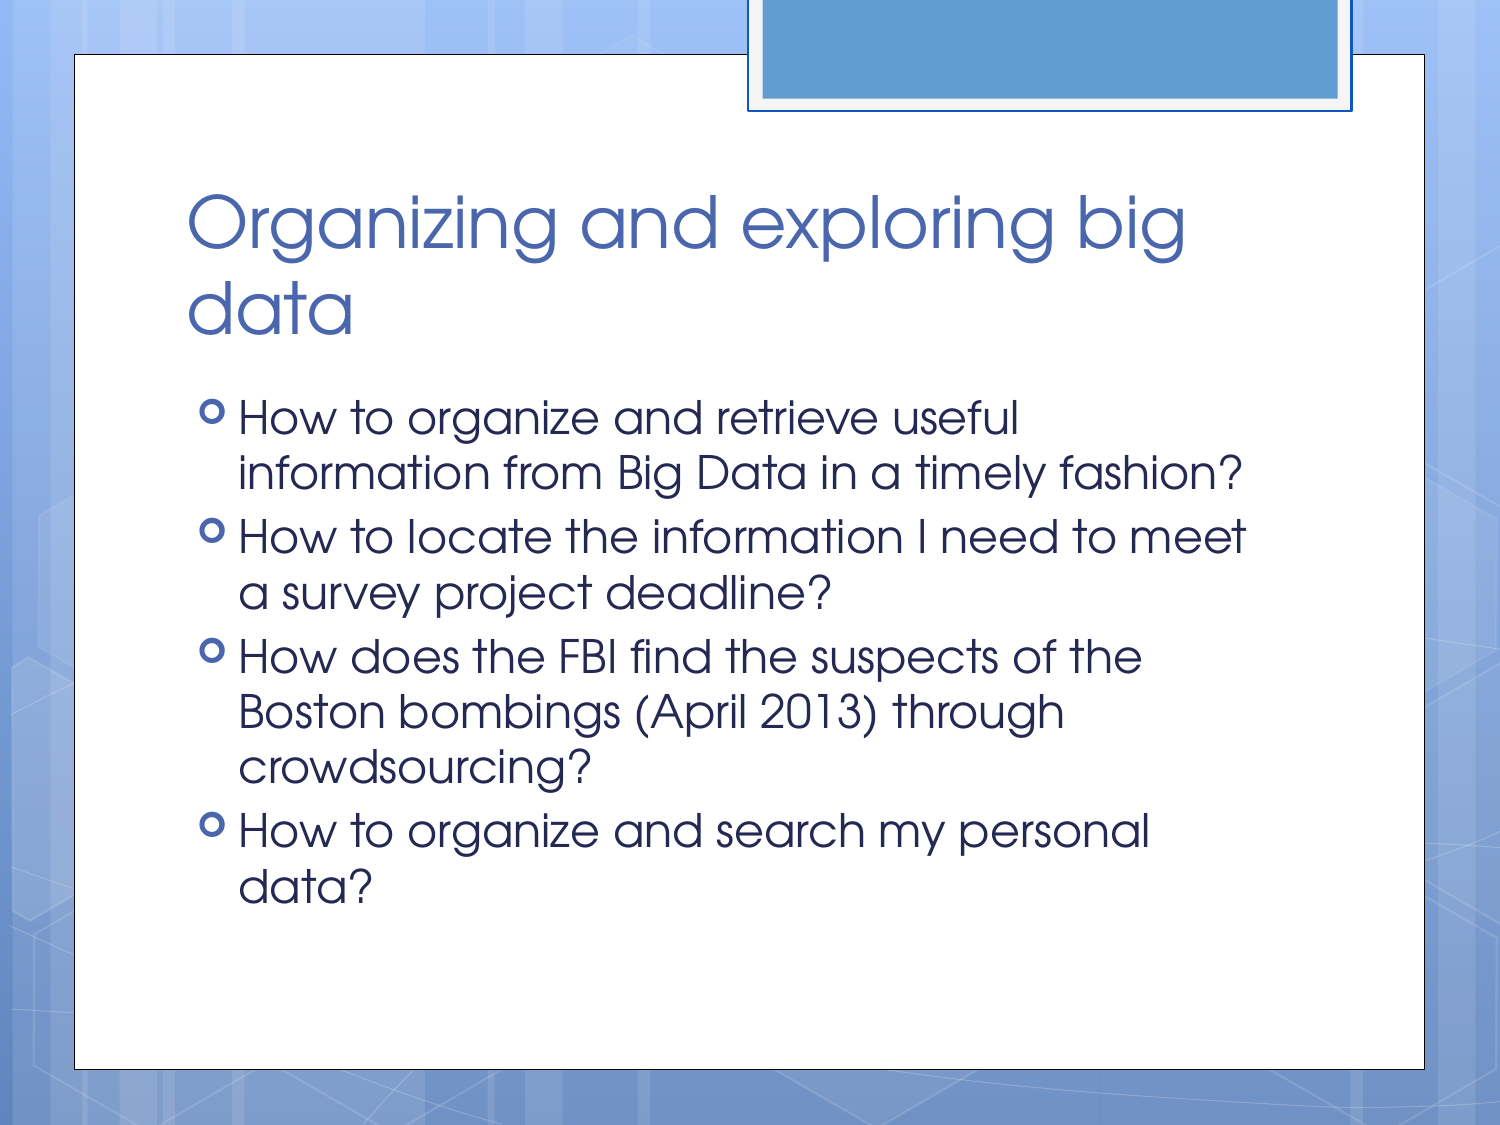

# Organizing and exploring big data
How to organize and retrieve useful information from Big Data in a timely fashion?
How to locate the information I need to meet a survey project deadline?
How does the FBI find the suspects of the Boston bombings (April 2013) through crowdsourcing?
How to organize and search my personal data?